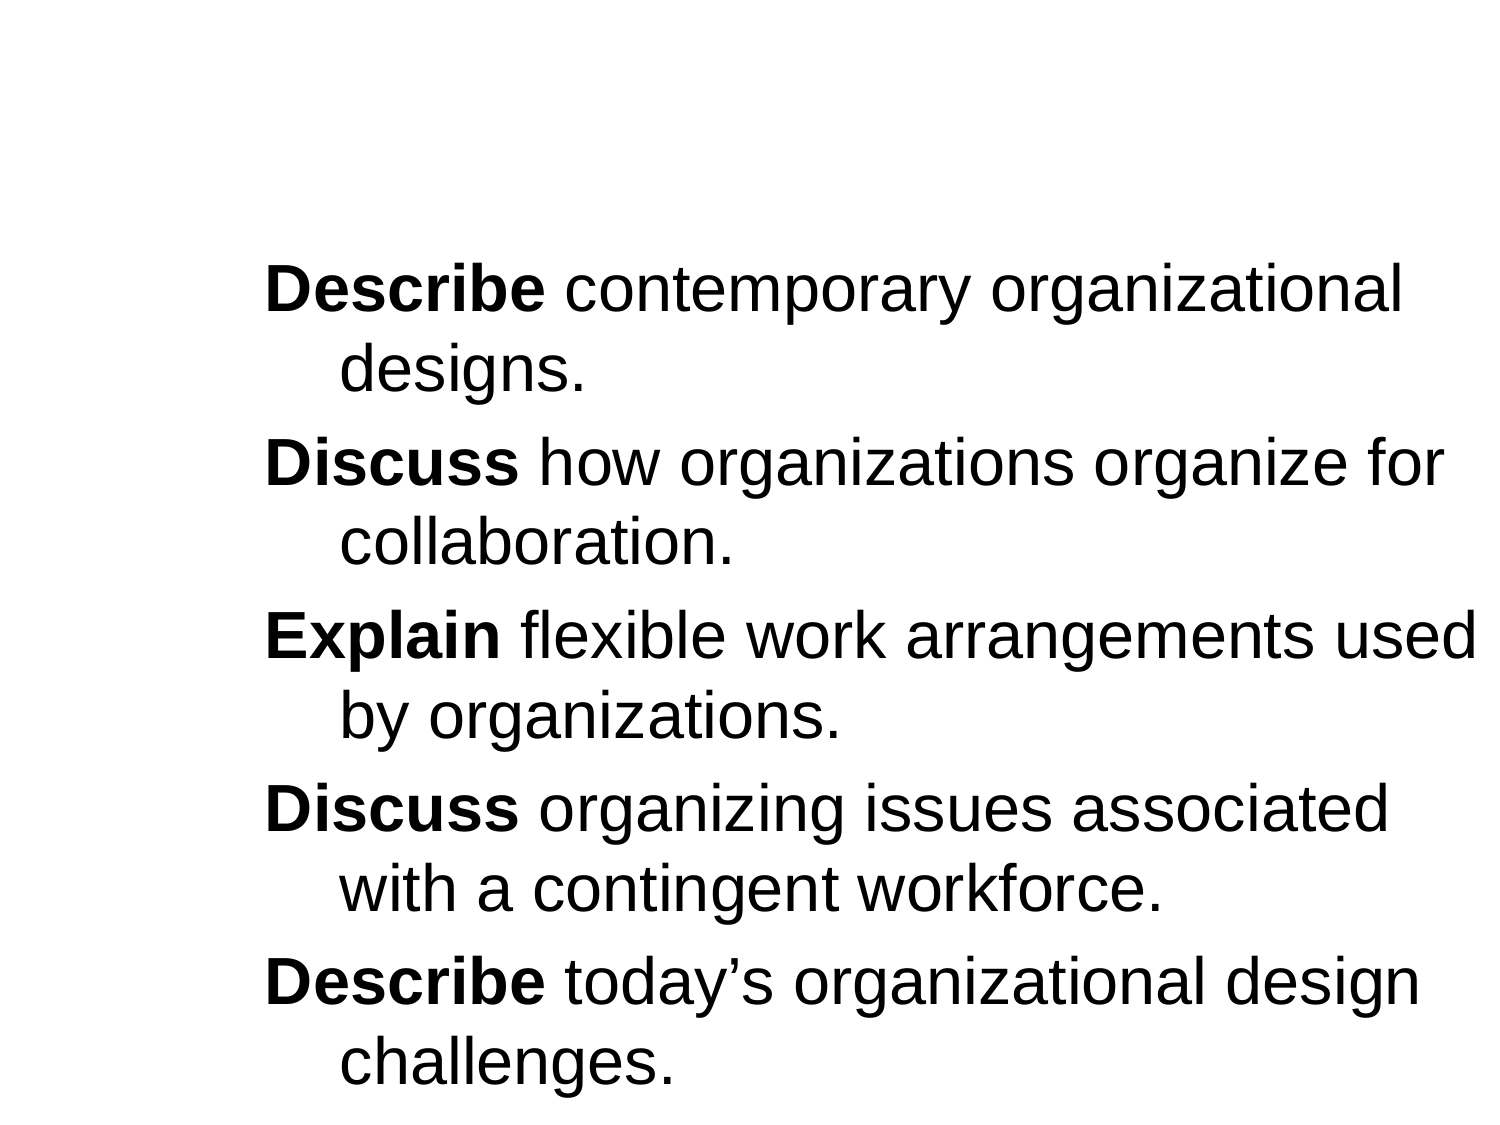

Describe contemporary organizational designs.
Discuss how organizations organize for collaboration.
Explain flexible work arrangements used by organizations.
Discuss organizing issues associated with a contingent workforce.
Describe today’s organizational design challenges.